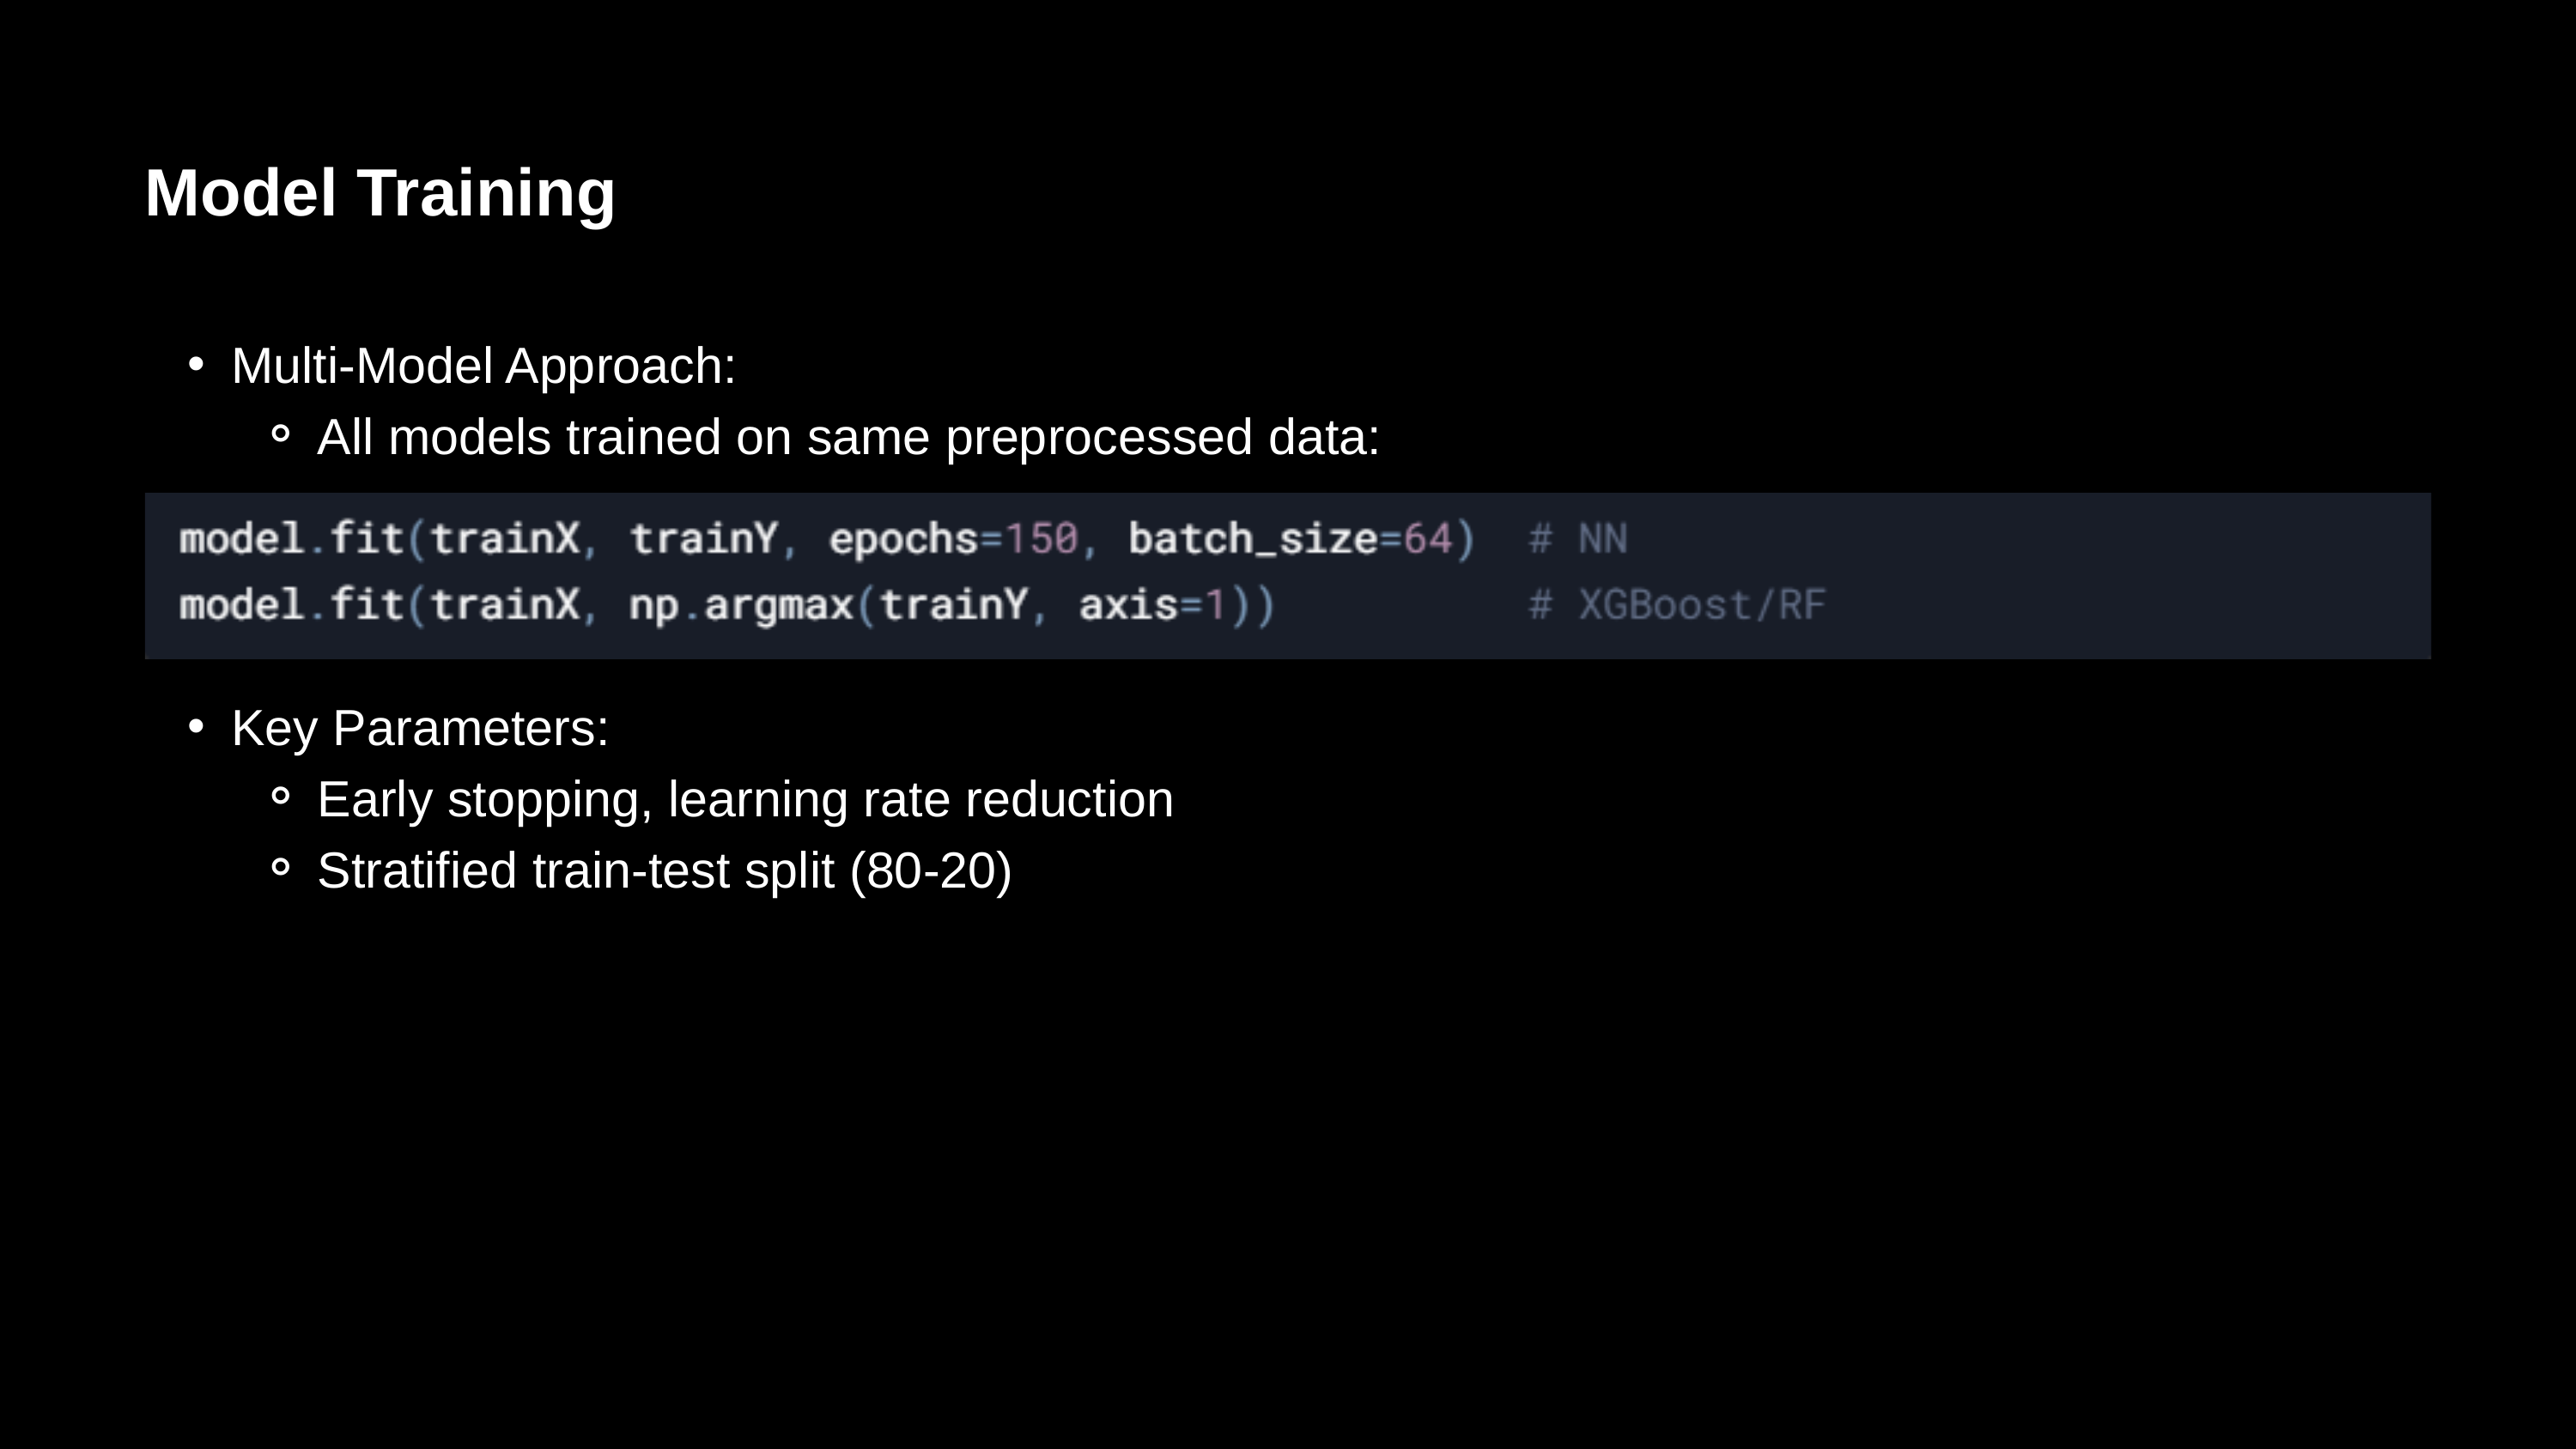

Model Training

Multi-Model Approach:
All models trained on same preprocessed data:

Key Parameters:
Early stopping, learning rate reduction
Stratified train-test split (80-20)